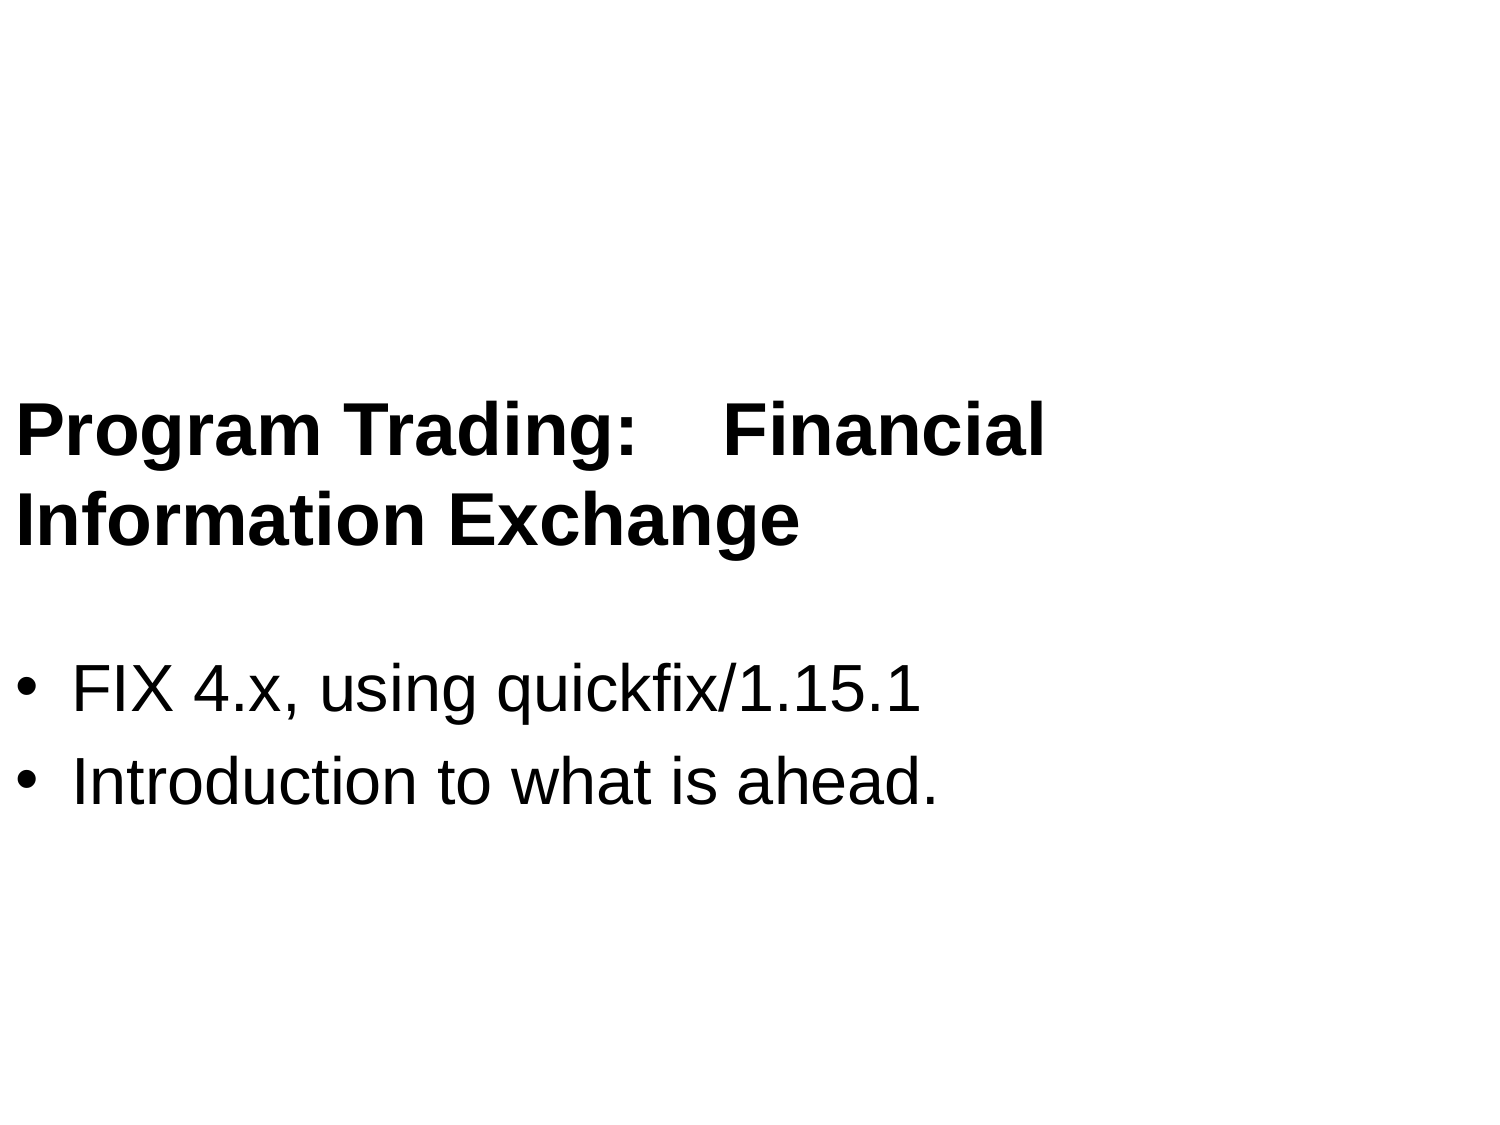

Program Trading:    Financial Information Exchange
FIX 4.x, using quickfix/1.15.1
Introduction to what is ahead.